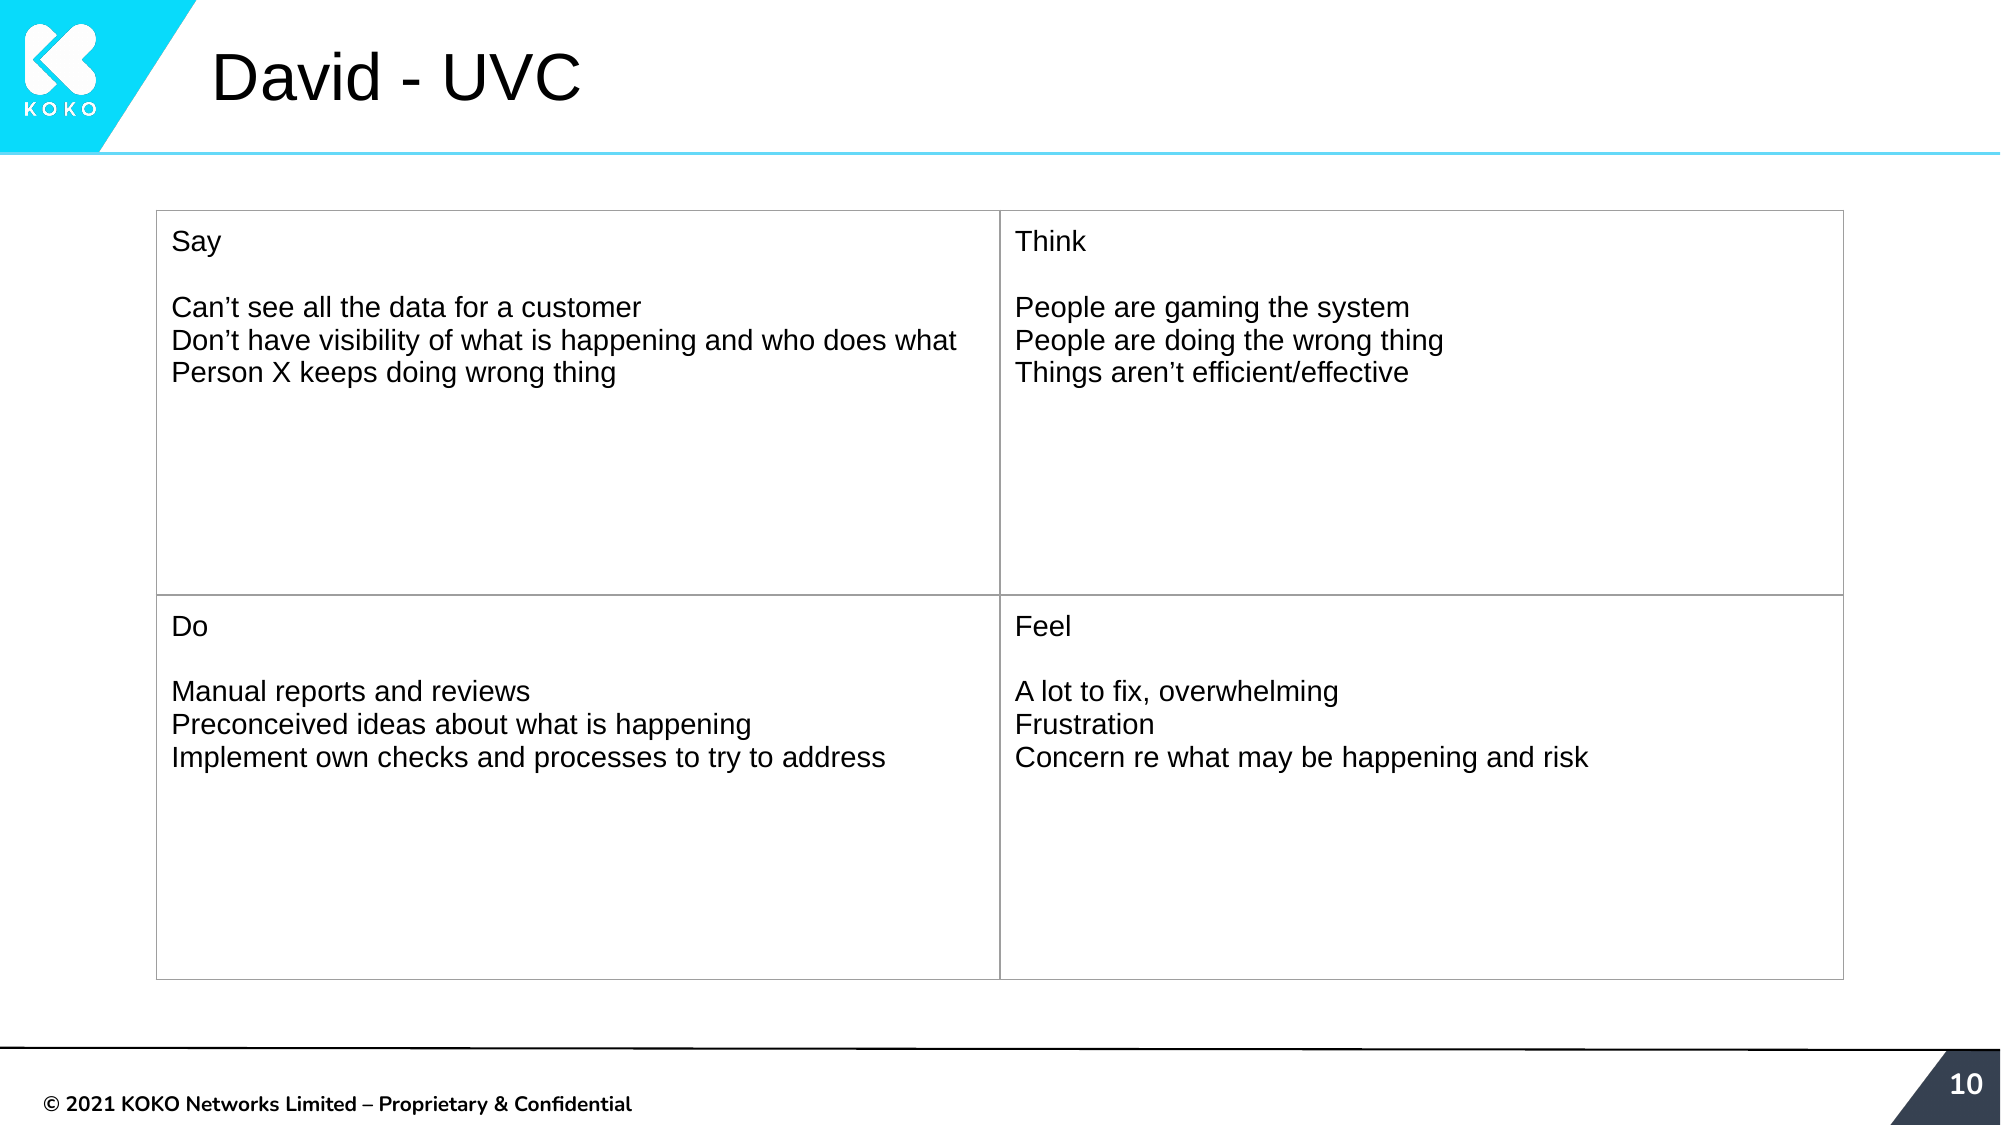

# David - UVC
| Say Can’t see all the data for a customer Don’t have visibility of what is happening and who does what Person X keeps doing wrong thing | Think People are gaming the system People are doing the wrong thing Things aren’t efficient/effective |
| --- | --- |
| Do Manual reports and reviews Preconceived ideas about what is happening Implement own checks and processes to try to address | Feel A lot to fix, overwhelming Frustration Concern re what may be happening and risk |
10